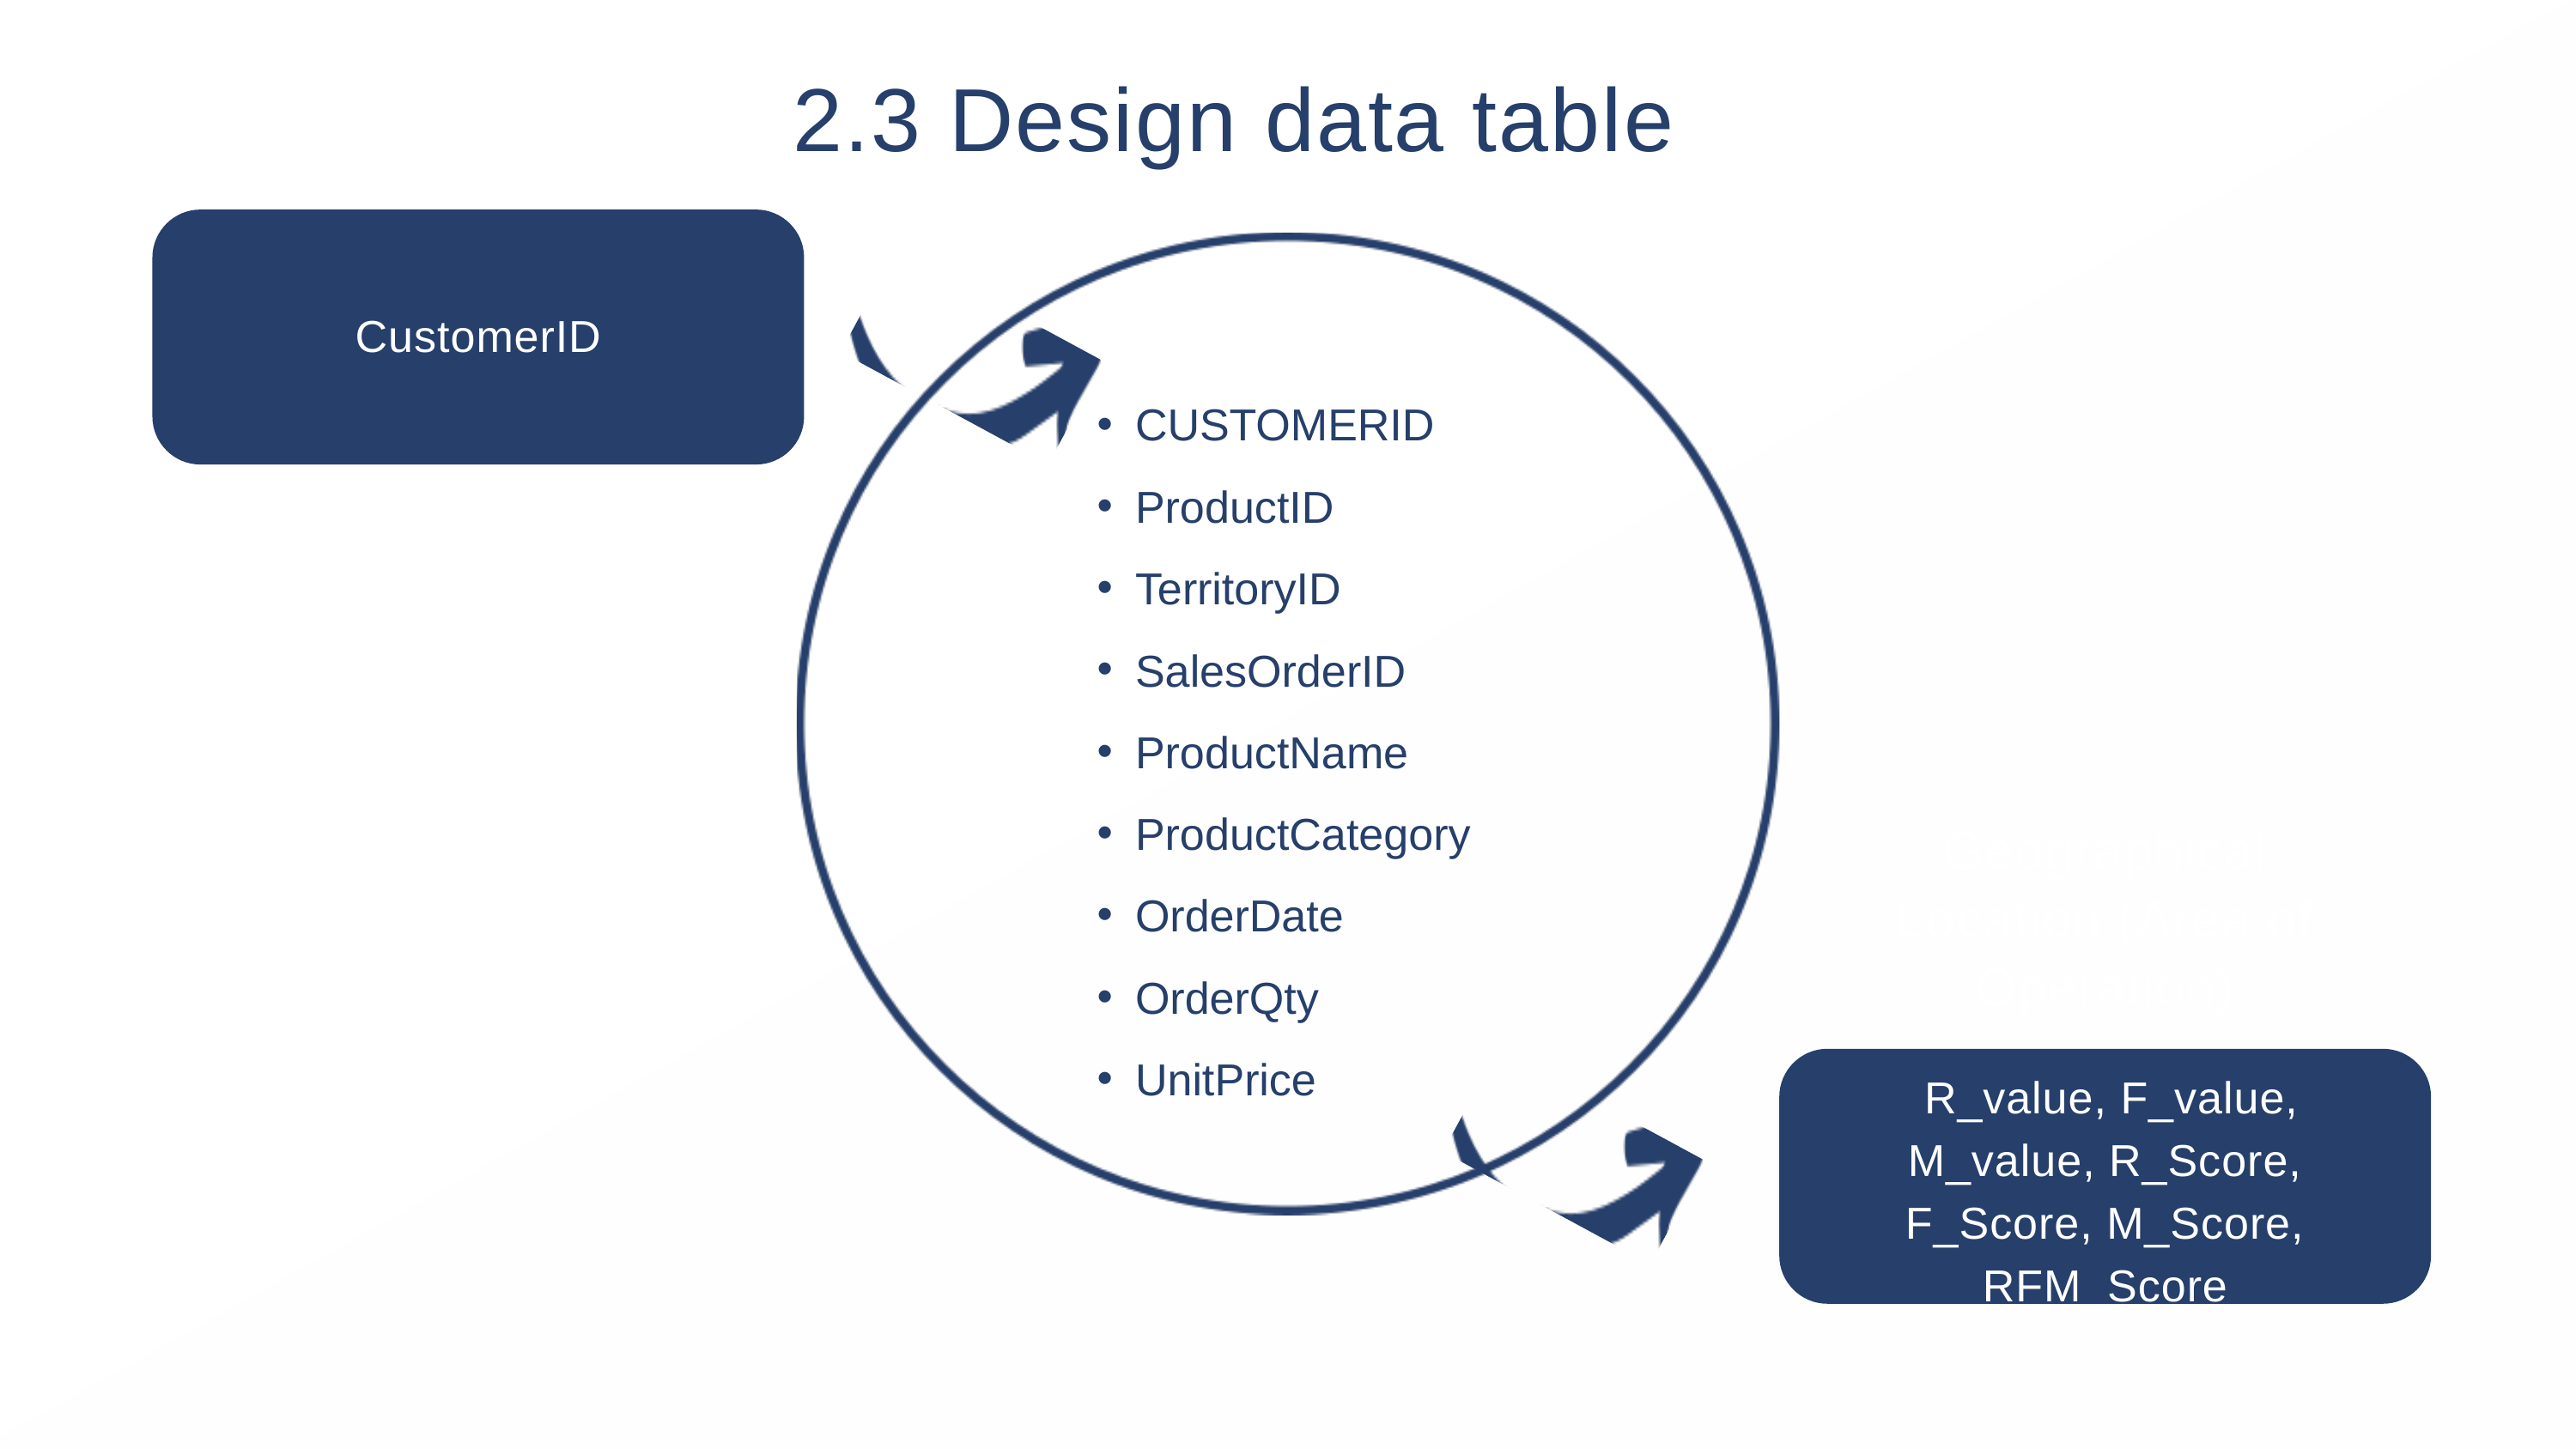

2.3 Design data table

CustomerID
CUSTOMERID
ProductID
TerritoryID
SalesOrderID
ProductName
ProductCategory
OrderDate
OrderQty
UnitPrice

Geographical Location (Area of Operation)

 R_value, F_value, M_value, R_Score, F_Score, M_Score, RFM_Score